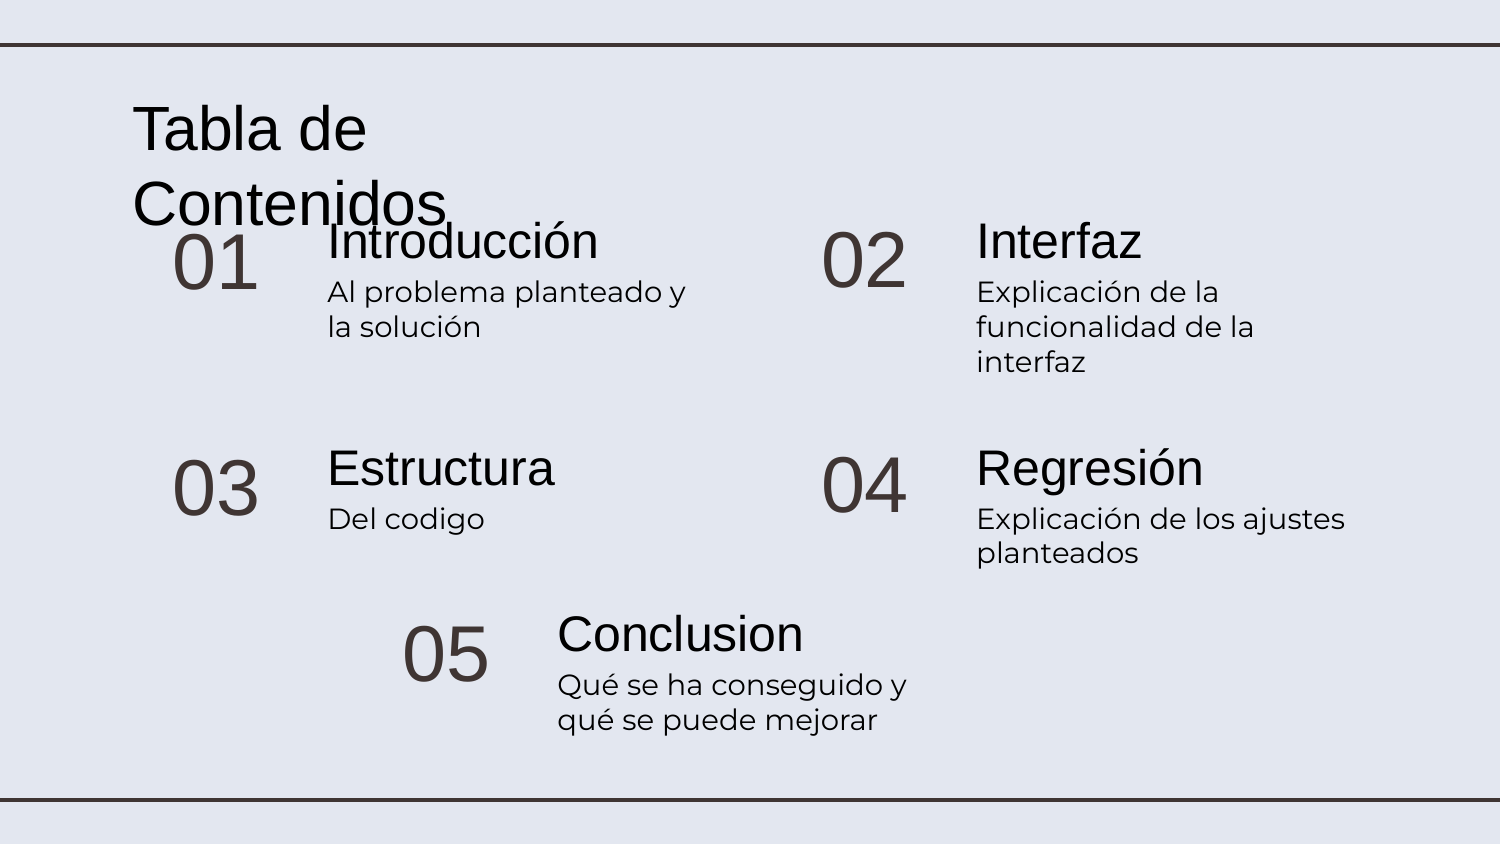

# Tabla de Contenidos
02
Introducción
Interfaz
01
Al problema planteado y la solución
Explicación de la funcionalidad de la interfaz
04
Estructura
Regresión
03
Del codigo
Explicación de los ajustes planteados
Conclusion
05
Qué se ha conseguido y qué se puede mejorar